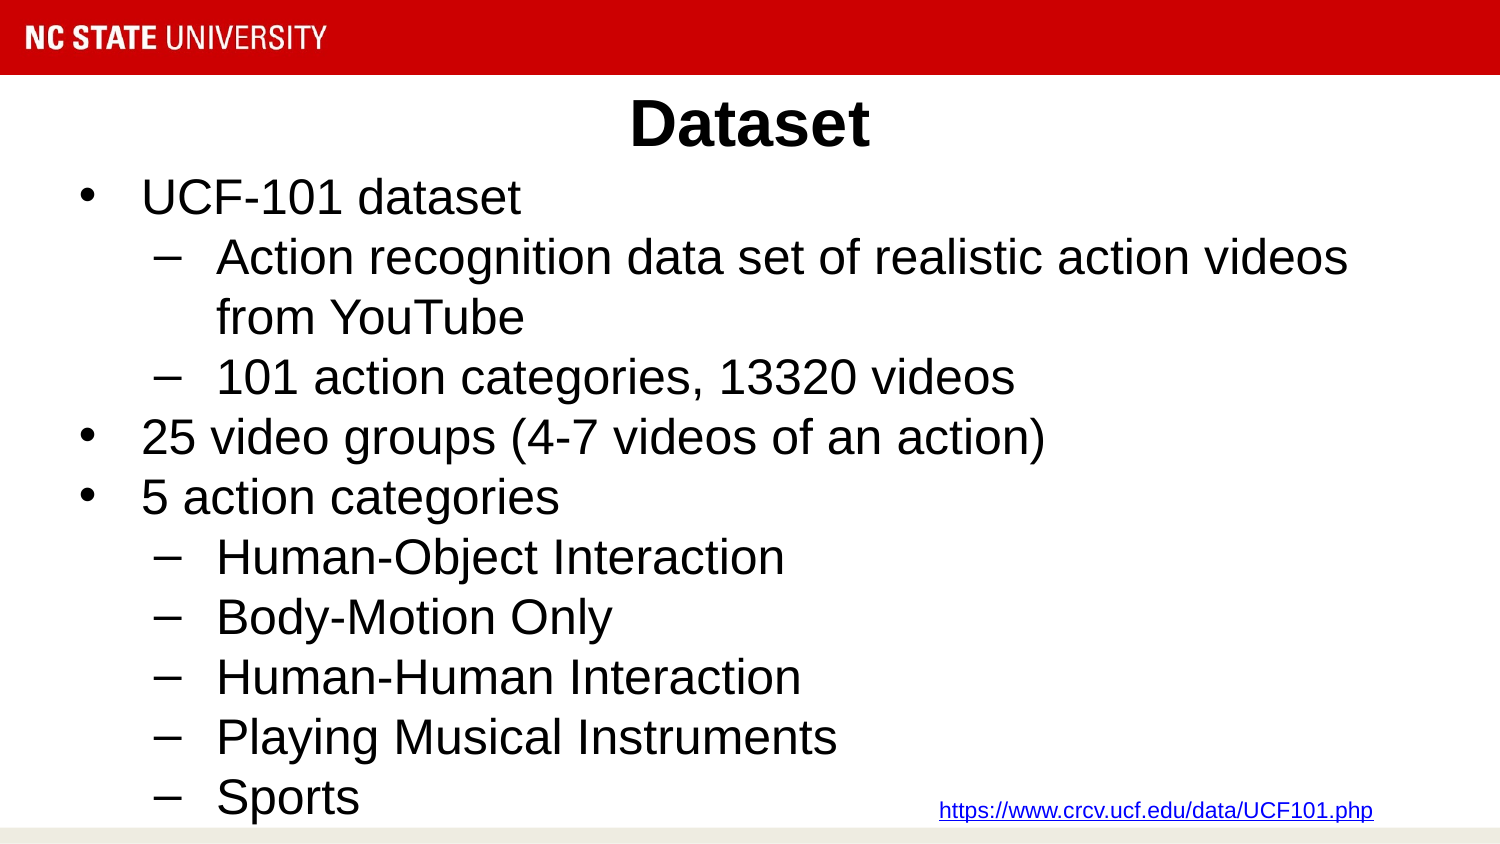

# Dataset
UCF-101 dataset
Action recognition data set of realistic action videos from YouTube
101 action categories, 13320 videos
25 video groups (4-7 videos of an action)
5 action categories
Human-Object Interaction
Body-Motion Only
Human-Human Interaction
Playing Musical Instruments
Sports
https://www.crcv.ucf.edu/data/UCF101.php